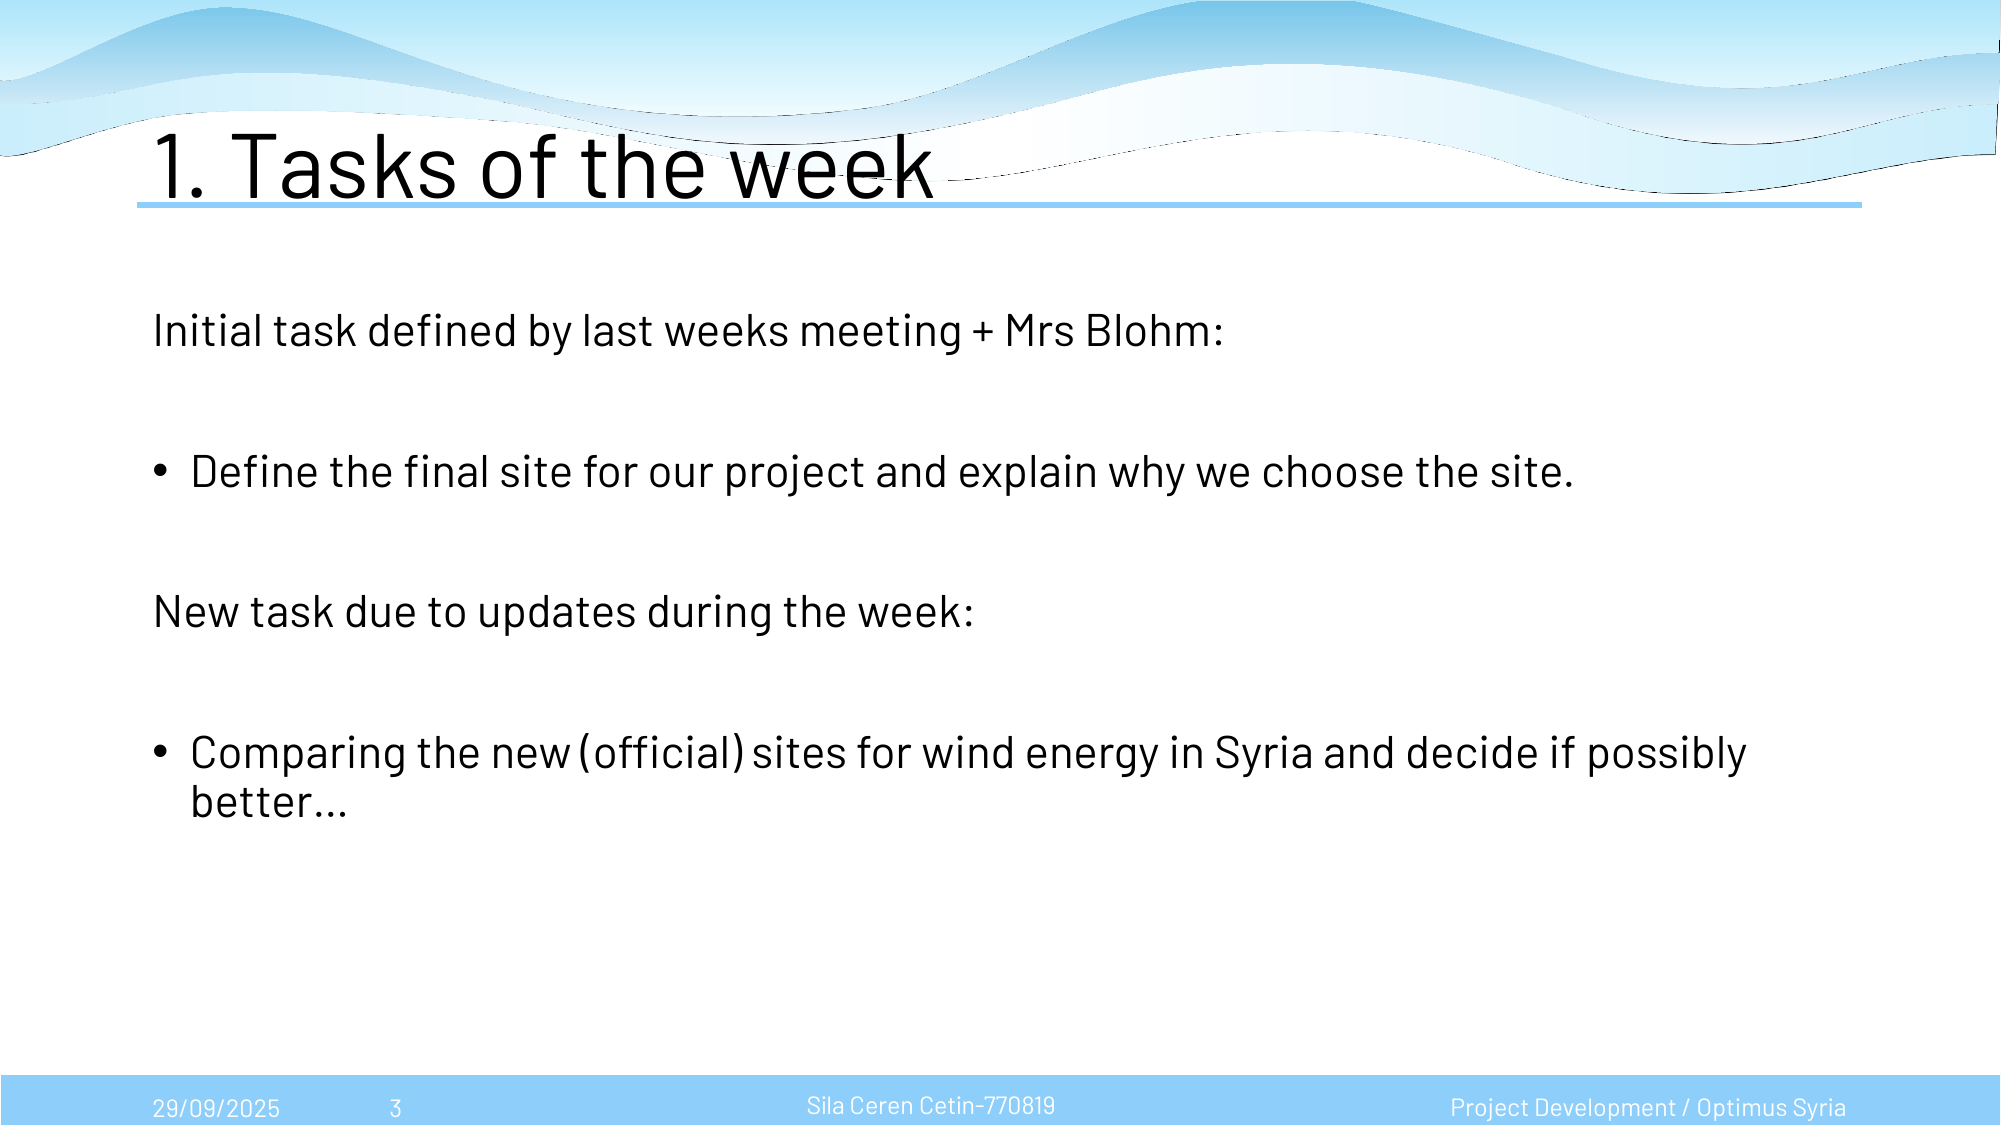

# 1. Tasks of the week
Initial task defined by last weeks meeting + Mrs Blohm:

Define the final site for our project and explain why we choose the site.

New task due to updates during the week:

Comparing the new (official) sites for wind energy in Syria and decide if possibly better…

Sila Ceren Cetin-770819
Project Development / Optimus Syria
29/09/2025
3